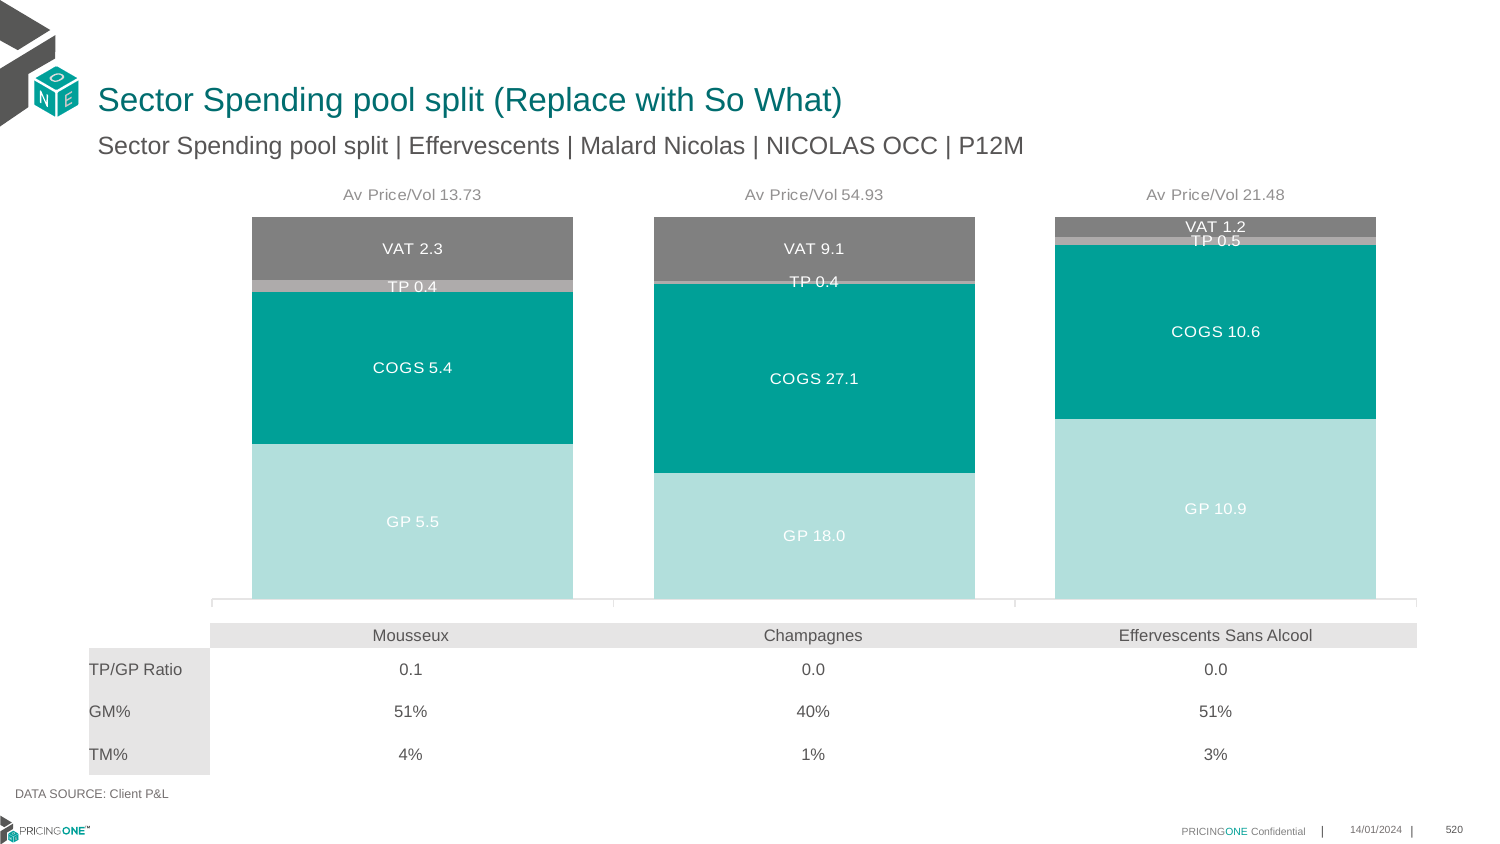

# Sector Spending pool split (Replace with So What)
Sector Spending pool split | Effervescents | Malard Nicolas | NICOLAS OCC | P12M

### Chart

| Category | GP | COGS | TP | VAT |
|---|---|---|---|---|
| Av Price/Vol 13.73 | 5.5492 | 5.4221 | 0.421 | 2.281585018319991 |
| Av Price/Vol 54.93 | 17.999 | 27.0765 | 0.4346 | 9.140331890331954 |
| Av Price/Vol 21.48 | 10.905 | 10.578 | 0.4817 | 1.2122445266039654 |
|  | Mousseux | Champagnes | Effervescents Sans Alcool |
| --- | --- | --- | --- |
| TP/GP Ratio | 0.1 | 0.0 | 0.0 |
| GM% | 51% | 40% | 51% |
| TM% | 4% | 1% | 3% |
DATA SOURCE: Client P&L

14/01/2024
520